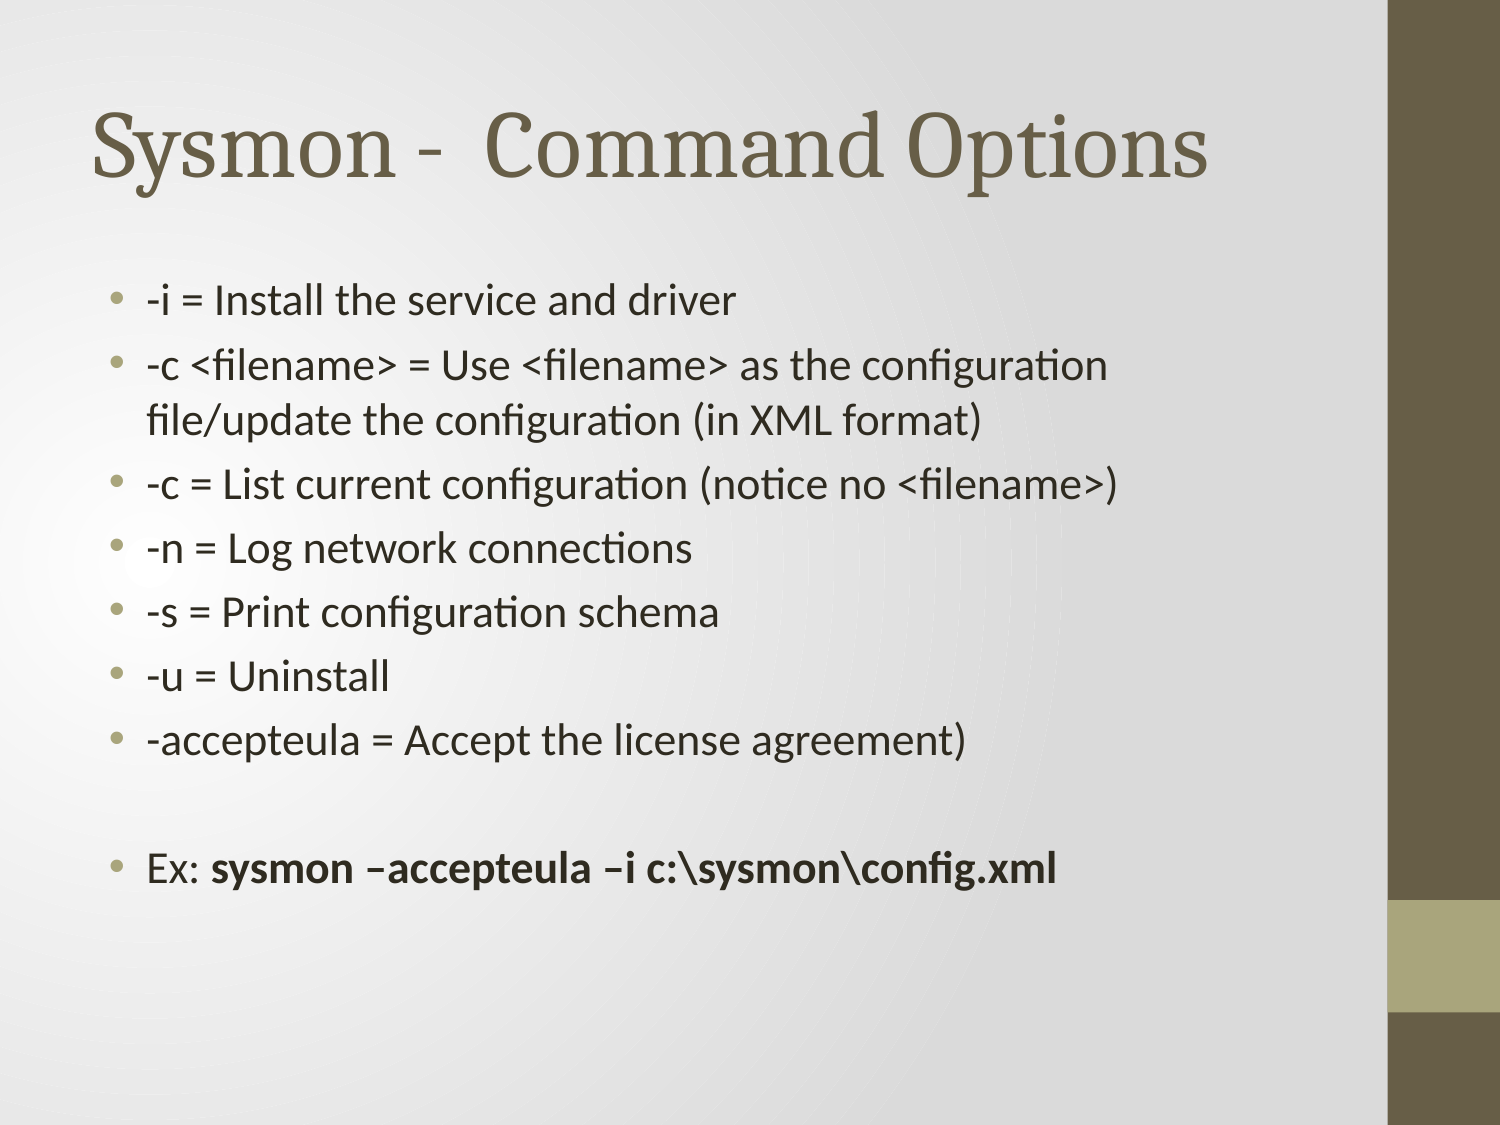

# Sysmon -  Command Options
-i = Install the service and driver
-c <filename> = Use <filename> as the configuration file/update the configuration (in XML format)
-c = List current configuration (notice no <filename>)
-n = Log network connections
-s = Print configuration schema
-u = Uninstall
-accepteula = Accept the license agreement)

Ex: sysmon –accepteula –i c:\sysmon\config.xml